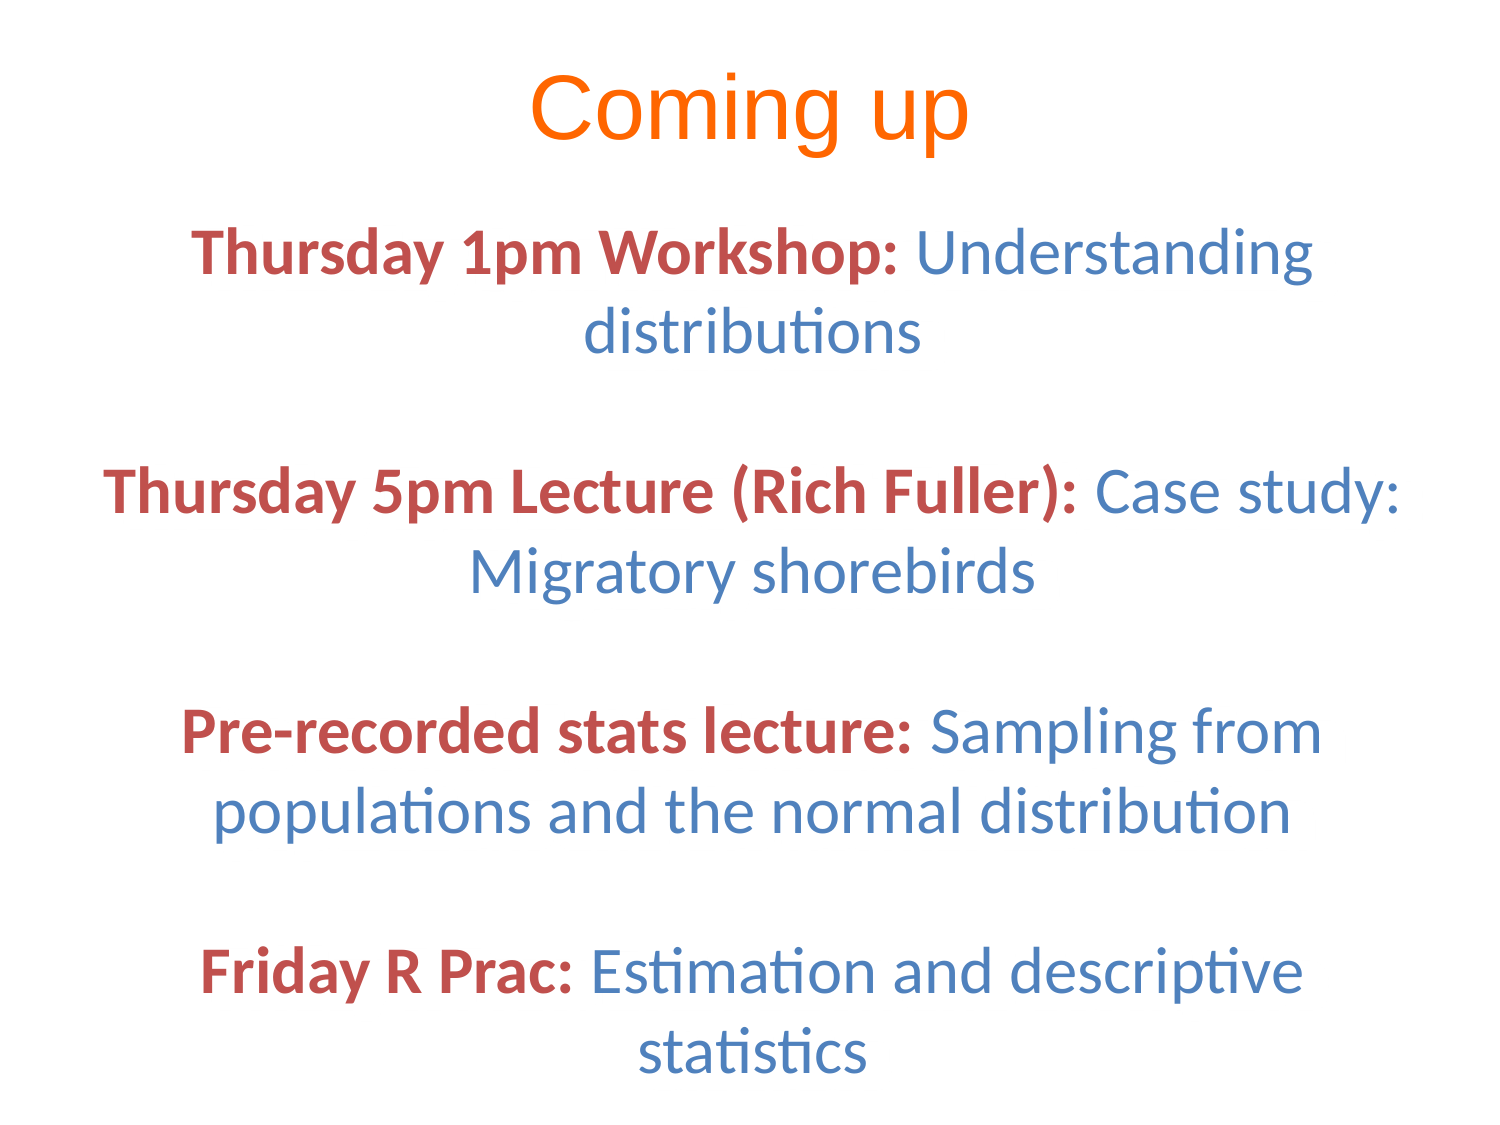

Coming up
Thursday 1pm Workshop: Understanding distributions

Thursday 5pm Lecture (Rich Fuller): Case study: Migratory shorebirds

Pre-recorded stats lecture: Sampling from populations and the normal distribution

Friday R Prac: Estimation and descriptive statistics